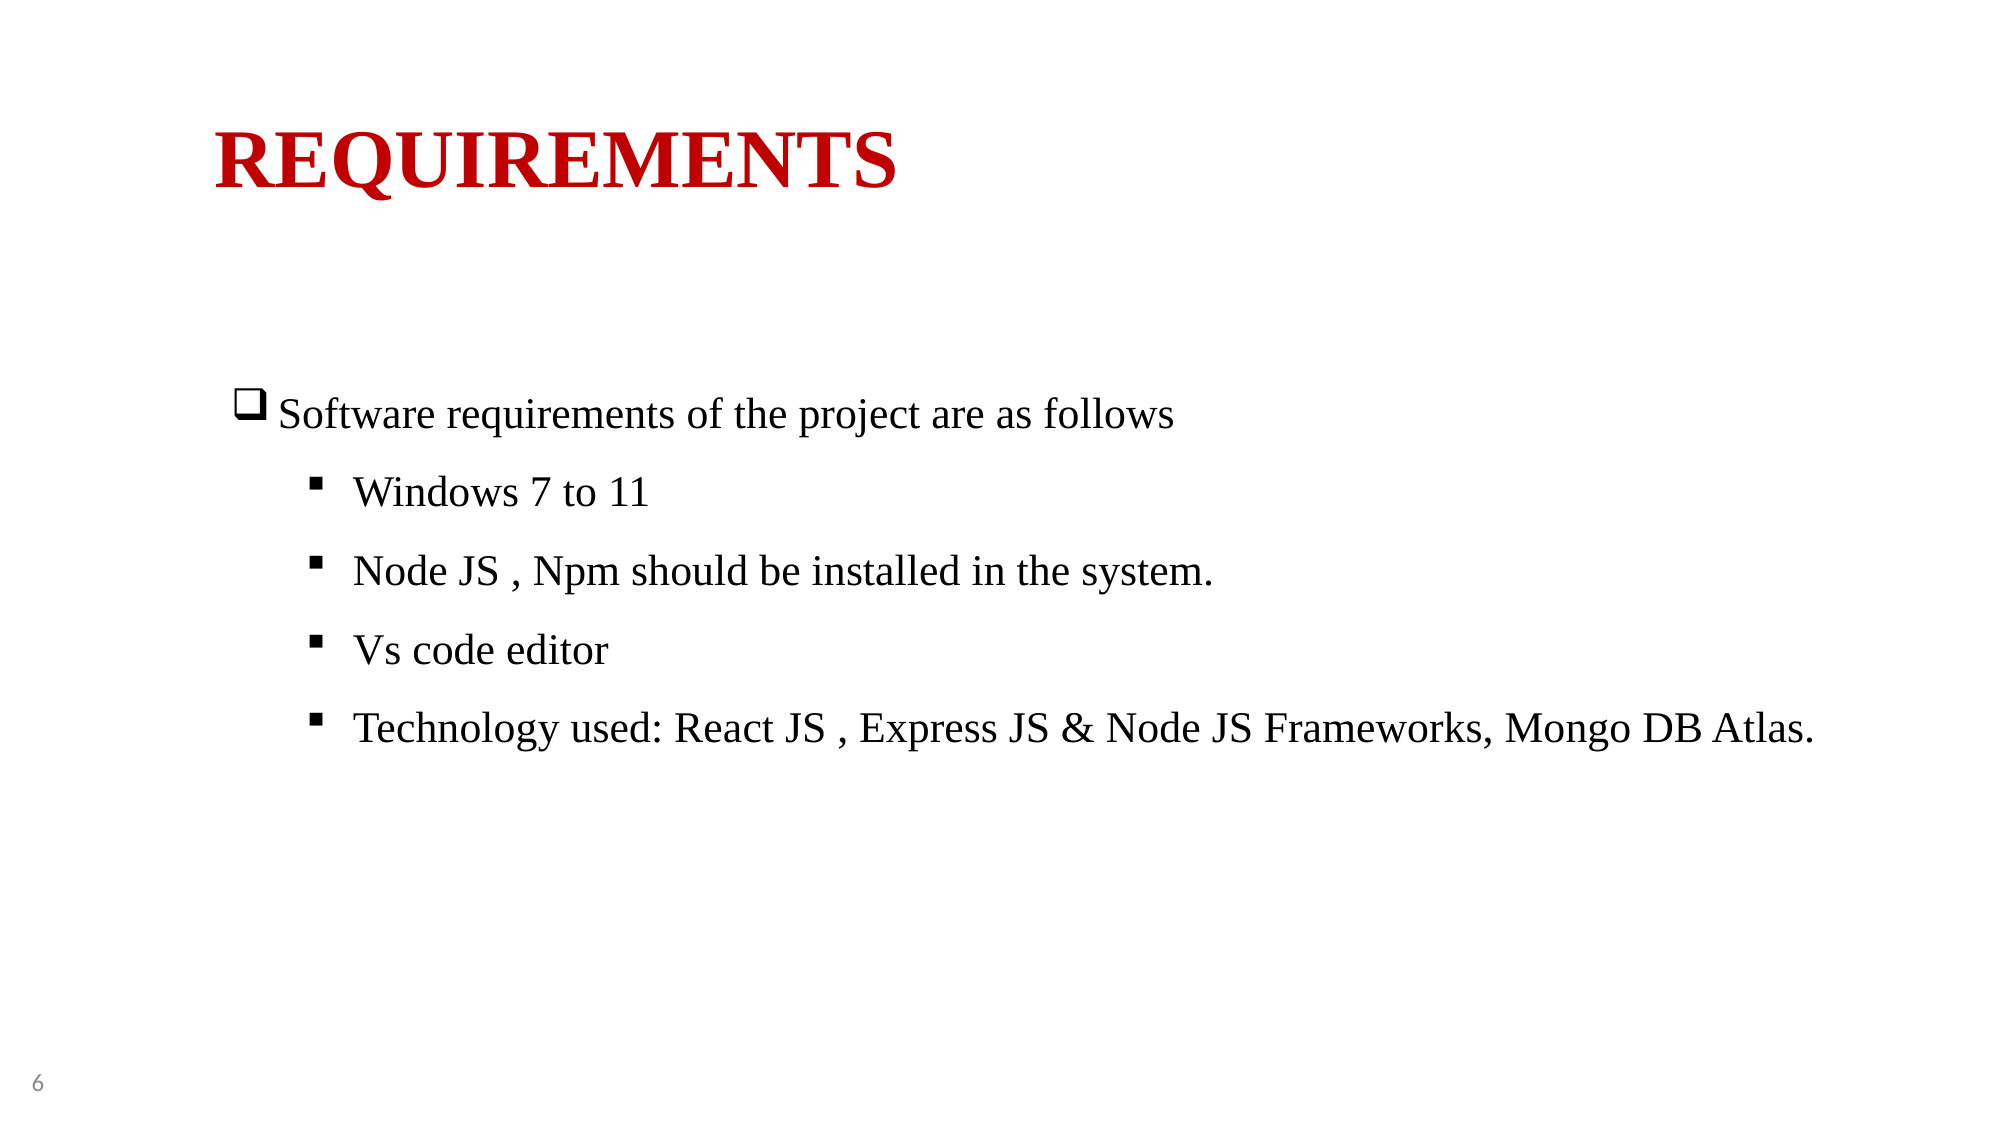

REQUIREMENTS
Software requirements of the project are as follows
Windows 7 to 11
Node JS , Npm should be installed in the system.
Vs code editor
Technology used: React JS , Express JS & Node JS Frameworks, Mongo DB Atlas.
6